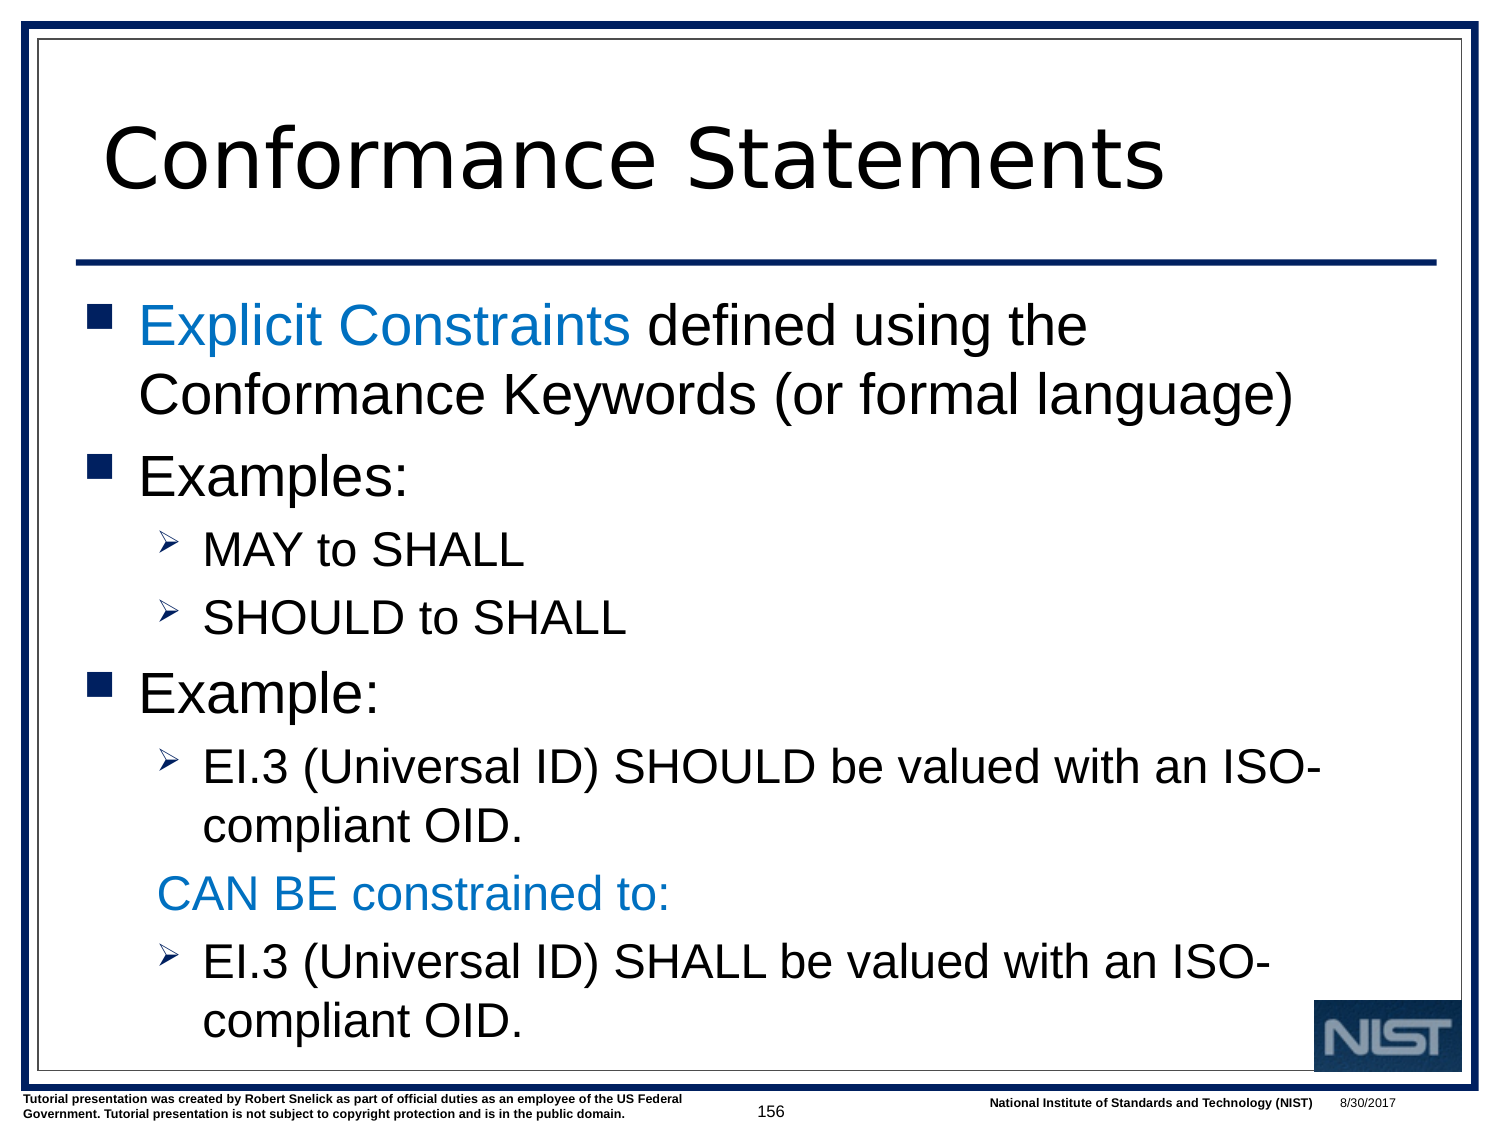

# Conformance Statements
Explicit Constraints defined using the Conformance Keywords (or formal language)
Examples:
MAY to SHALL
SHOULD to SHALL
Example:
EI.3 (Universal ID) SHOULD be valued with an ISO-compliant OID.
CAN BE constrained to:
EI.3 (Universal ID) SHALL be valued with an ISO-compliant OID.

156
8/30/2017